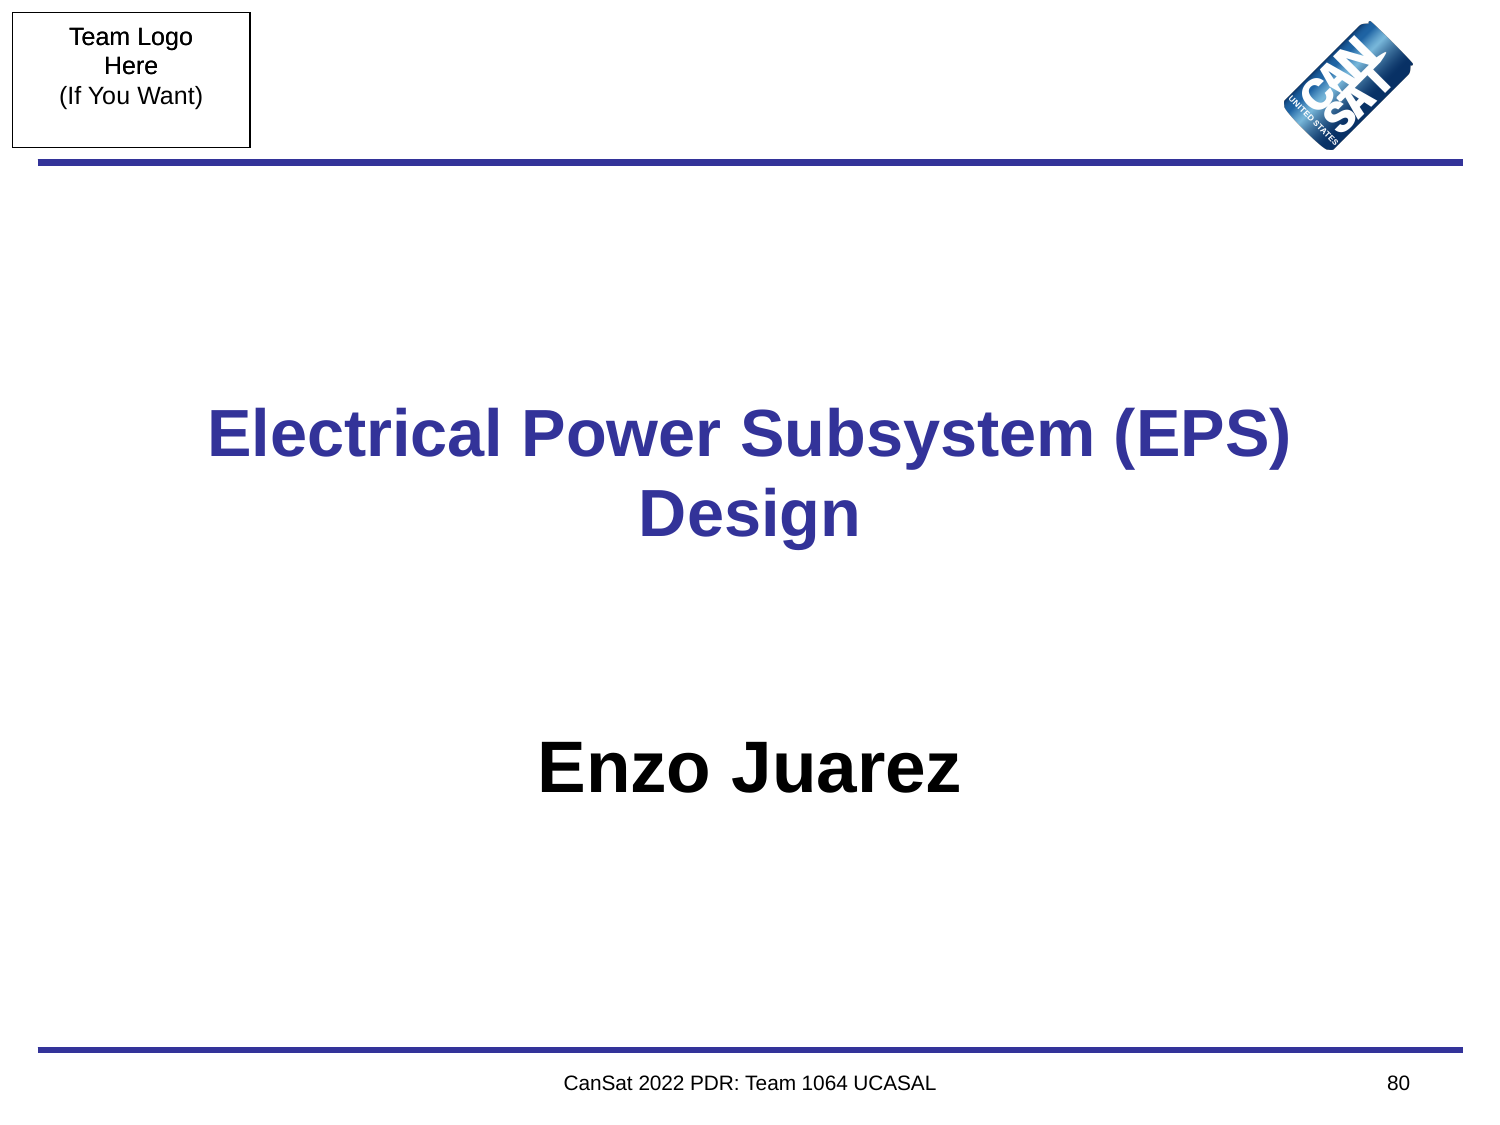

# Electrical Power Subsystem (EPS) Design
Enzo Juarez
CanSat 2022 PDR: Team 1064 UCASAL
80